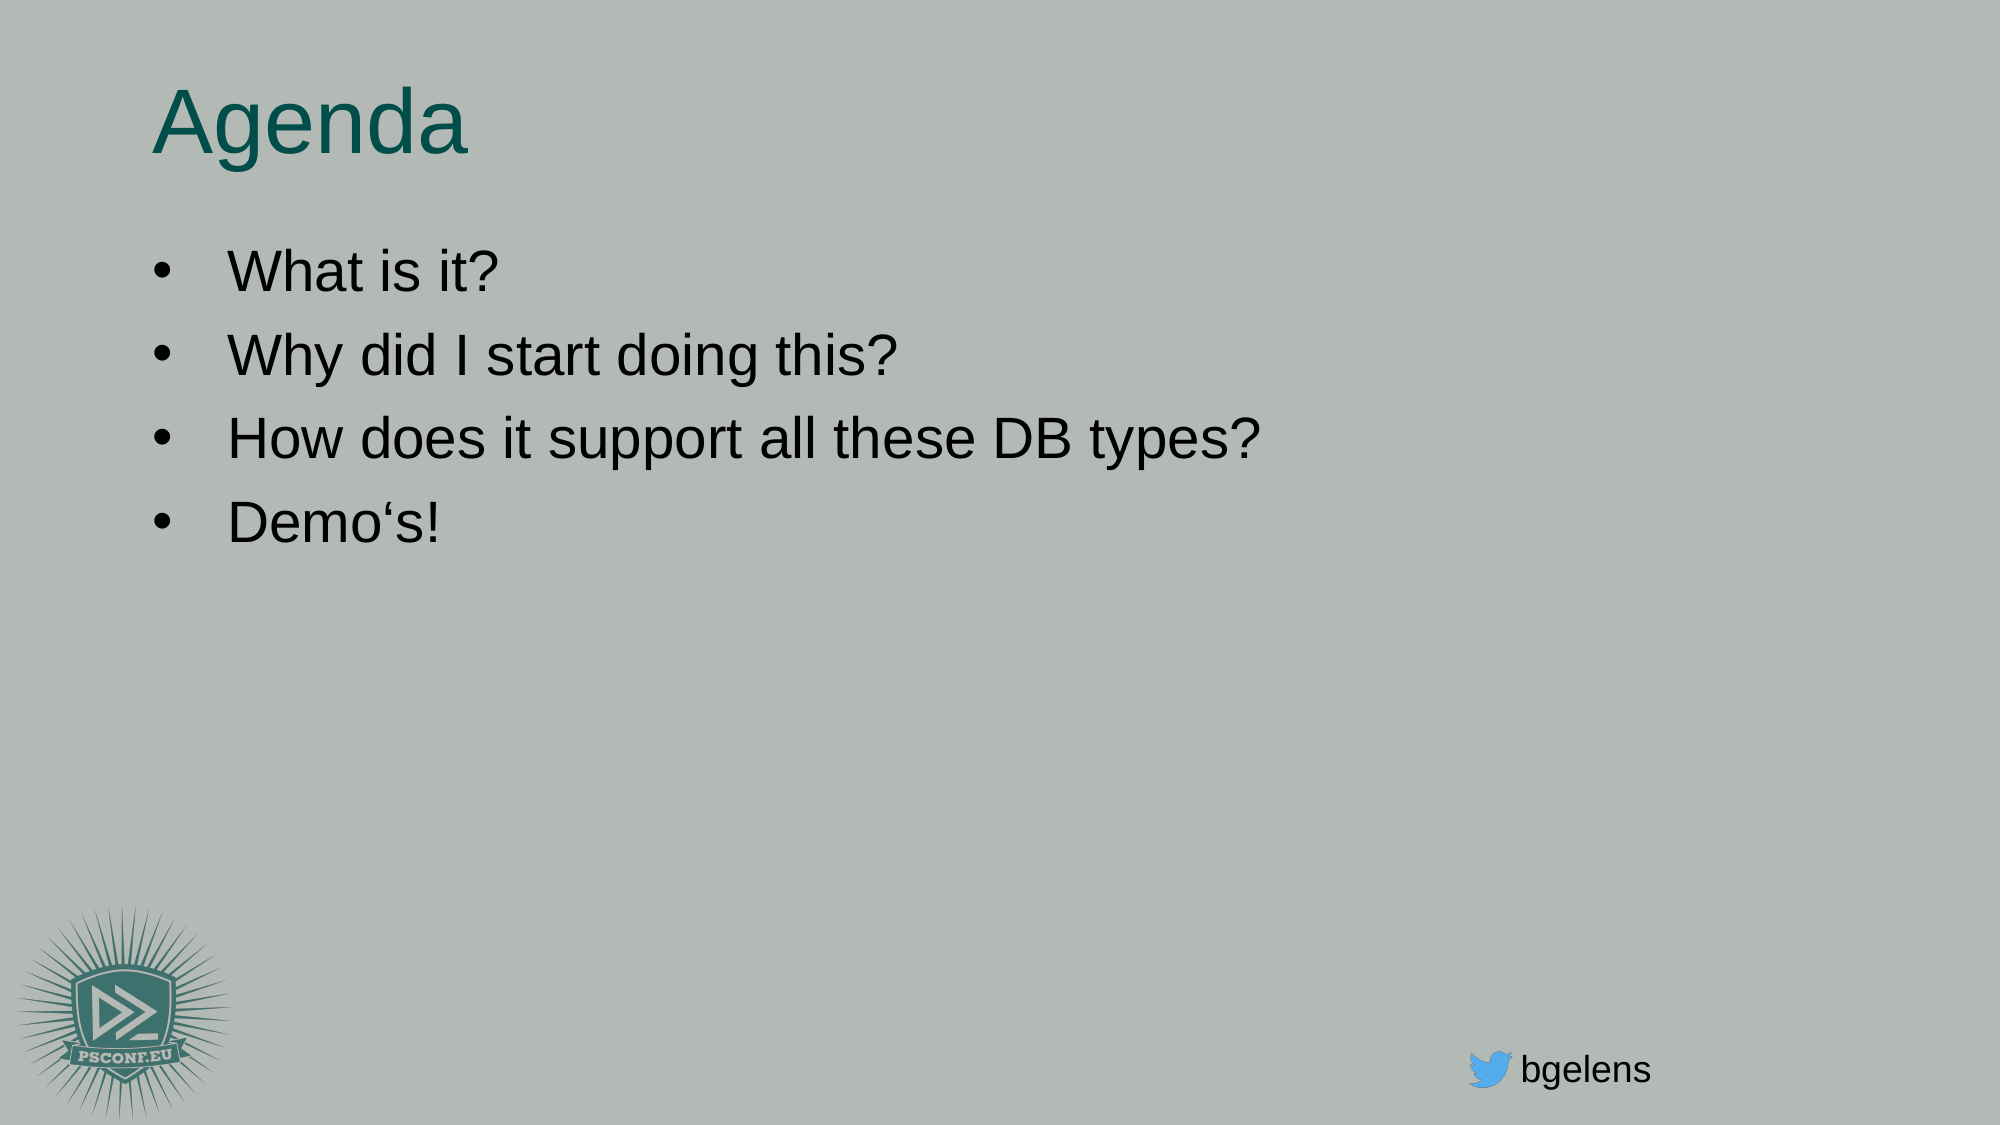

# Agenda
What is it?
Why did I start doing this?
How does it support all these DB types?
Demo‘s!
bgelens